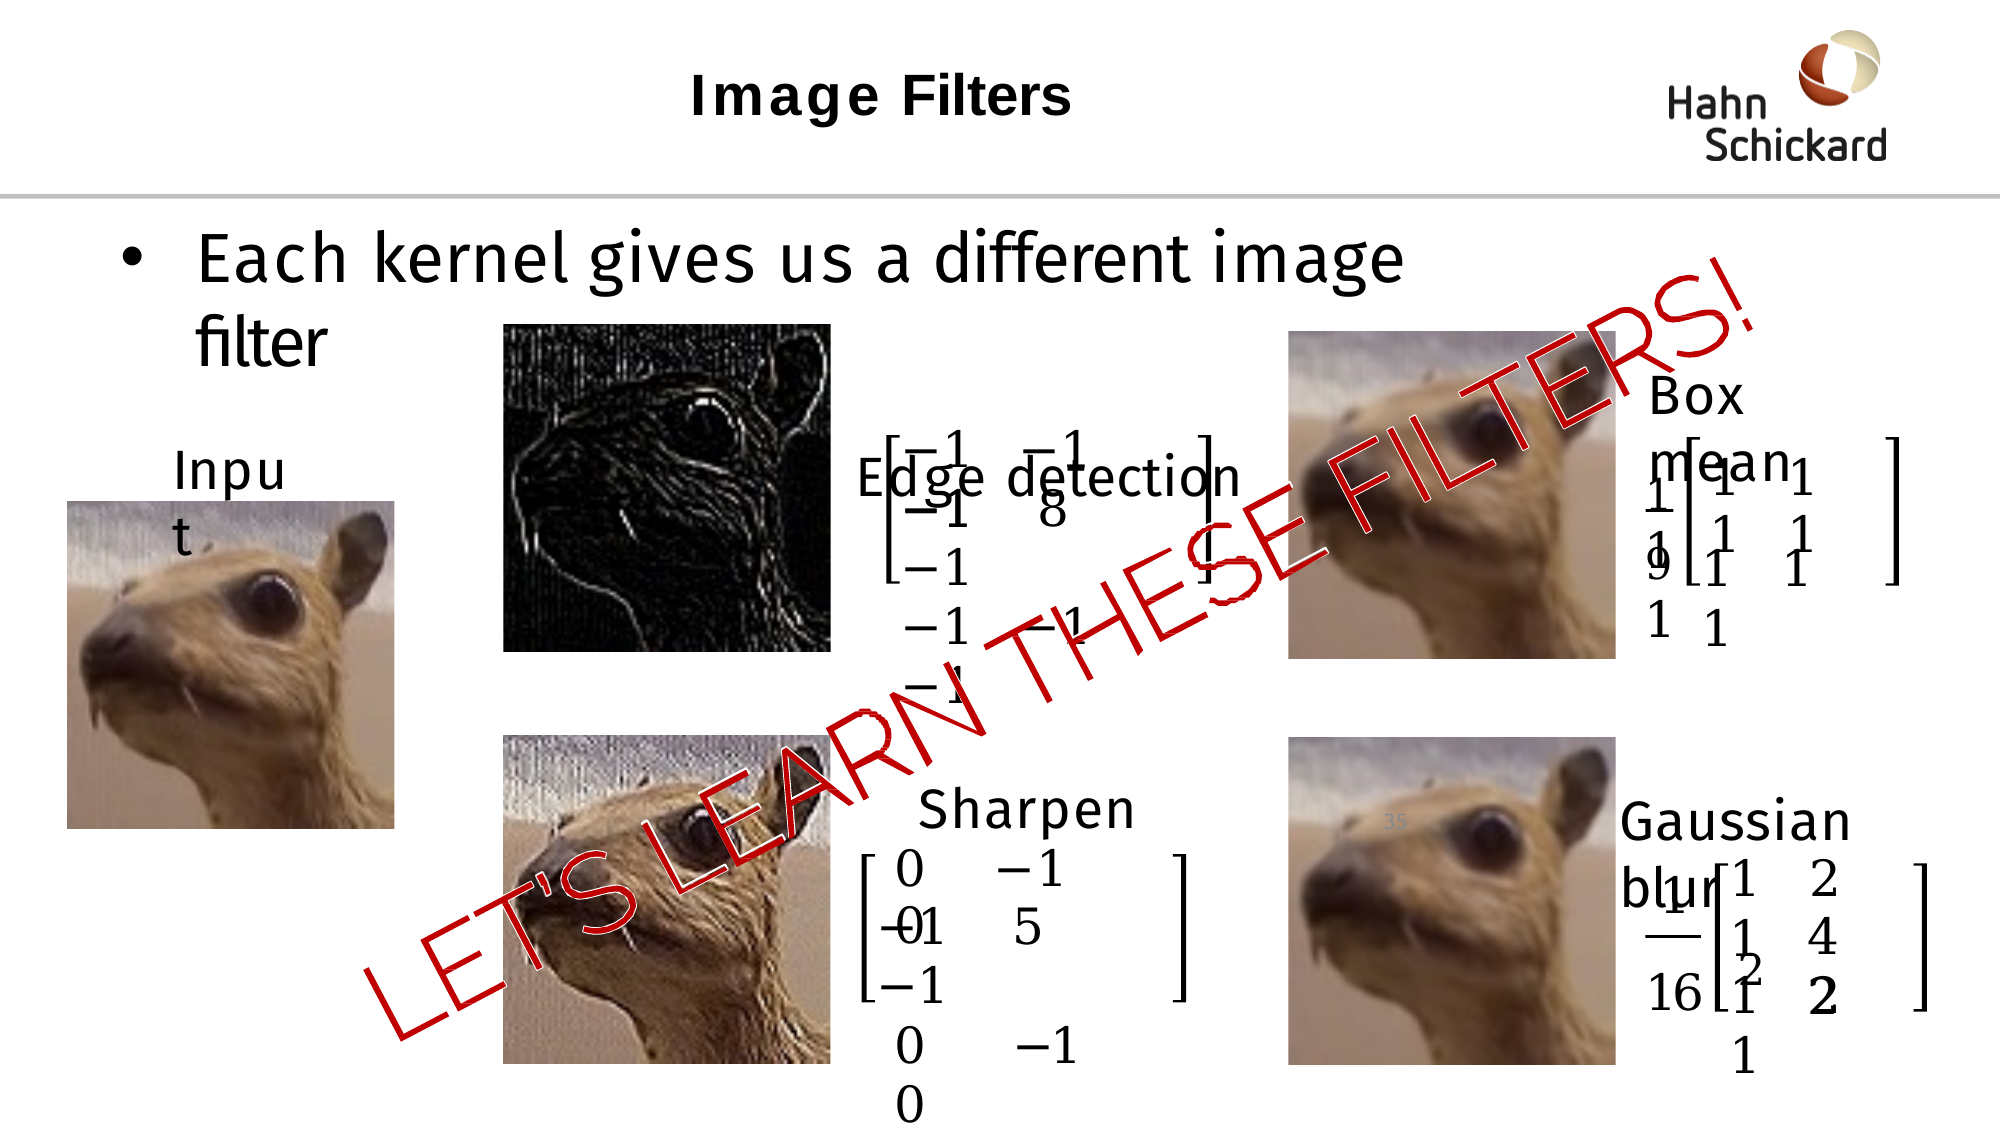

# Image Filters
Each kernel gives us a different image filter
Edge detection

Box mean
−1	−1	−1
1	1	1	1
Input

−1	8	−1
−1	−1	−1
9	1	1	1

1	1	1

Sharpen
0	−1	0
Gaussian blur
35
1	2	1

1

−1	5	−1
0	−1	0
4	2
16	2

1	2	1